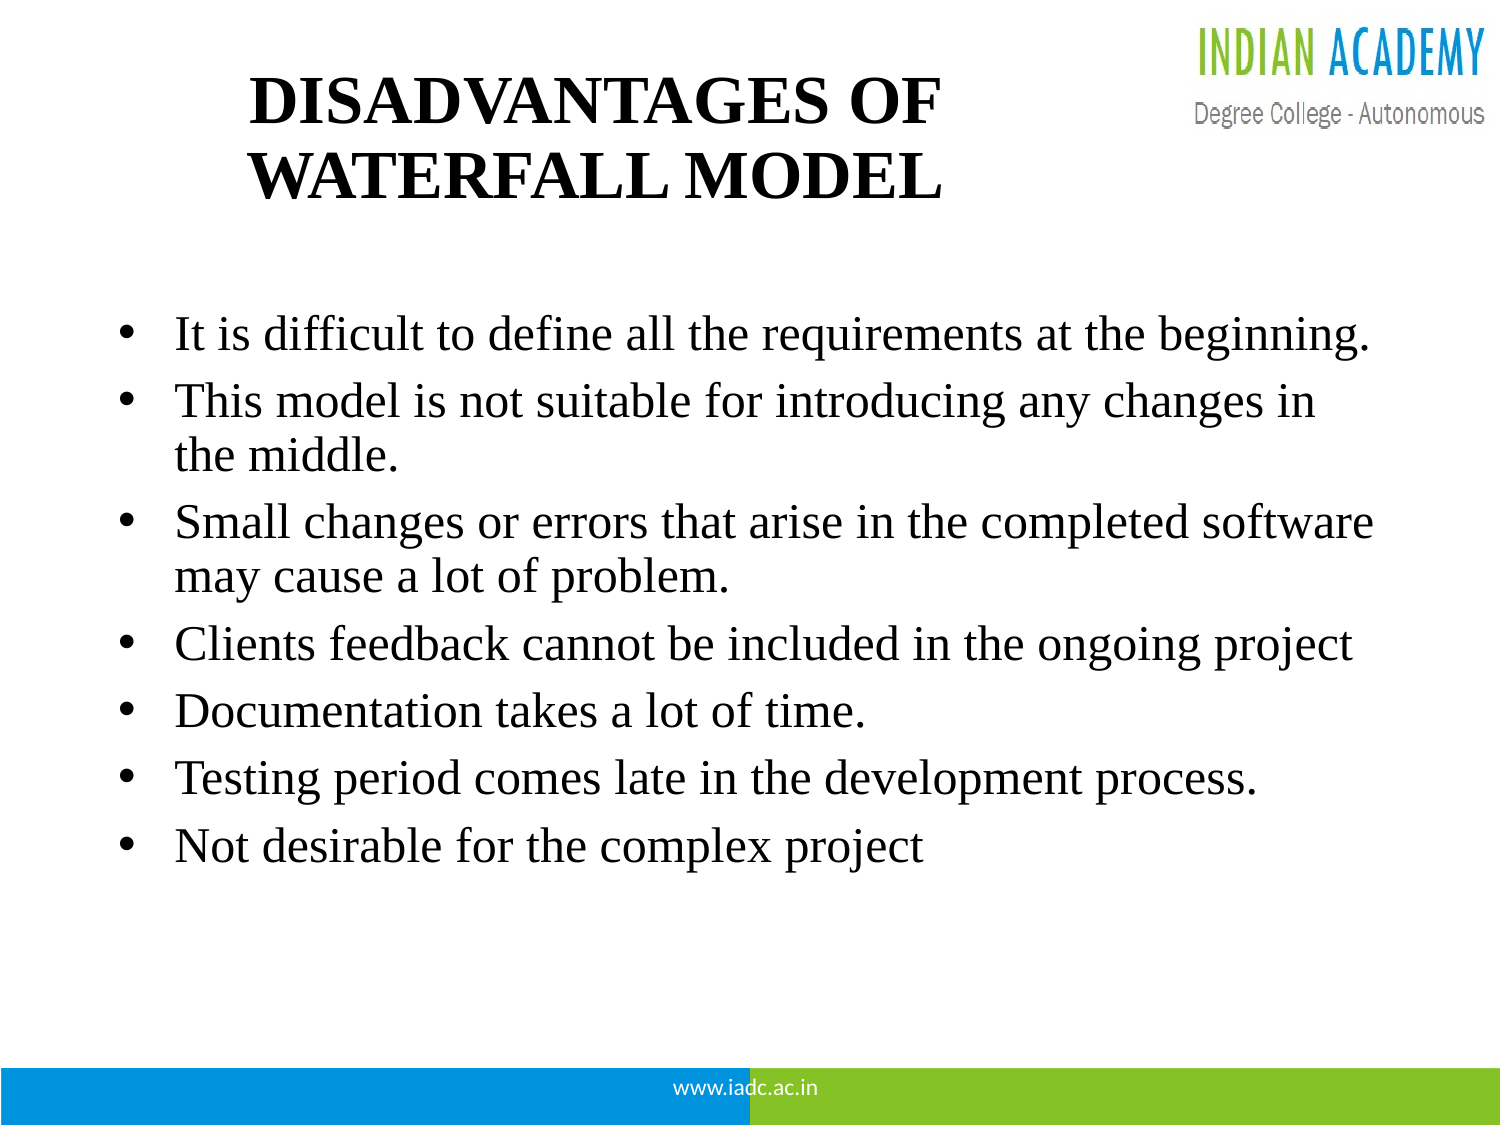

# DISADVANTAGES OF WATERFALL MODEL
It is difficult to define all the requirements at the beginning.
This model is not suitable for introducing any changes in the middle.
Small changes or errors that arise in the completed software may cause a lot of problem.
Clients feedback cannot be included in the ongoing project
Documentation takes a lot of time.
Testing period comes late in the development process.
Not desirable for the complex project